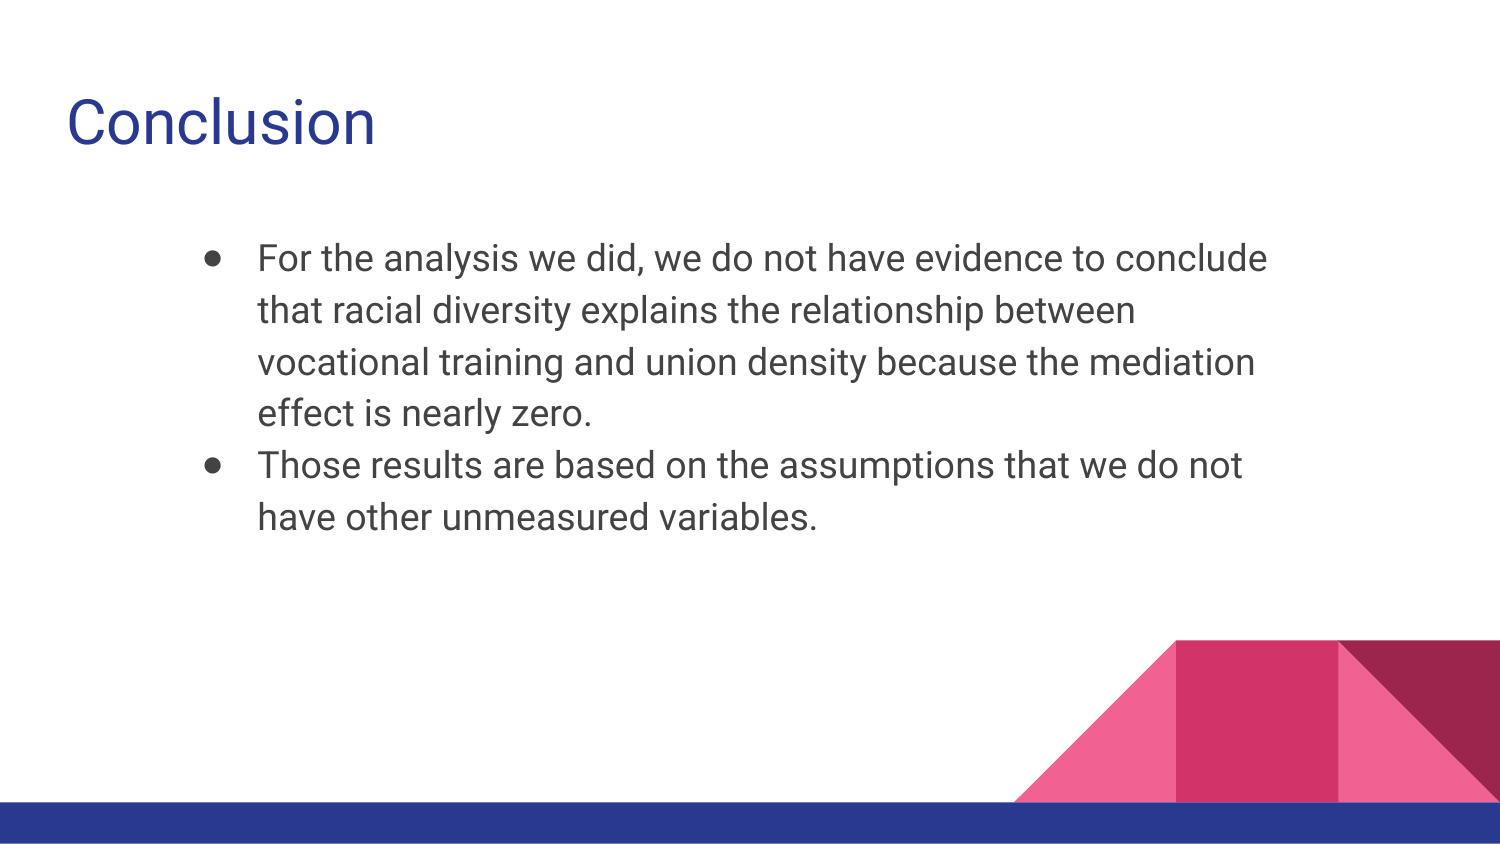

# Conclusion
For the analysis we did, we do not have evidence to conclude that racial diversity explains the relationship between vocational training and union density because the mediation effect is nearly zero.
Those results are based on the assumptions that we do not have other unmeasured variables.